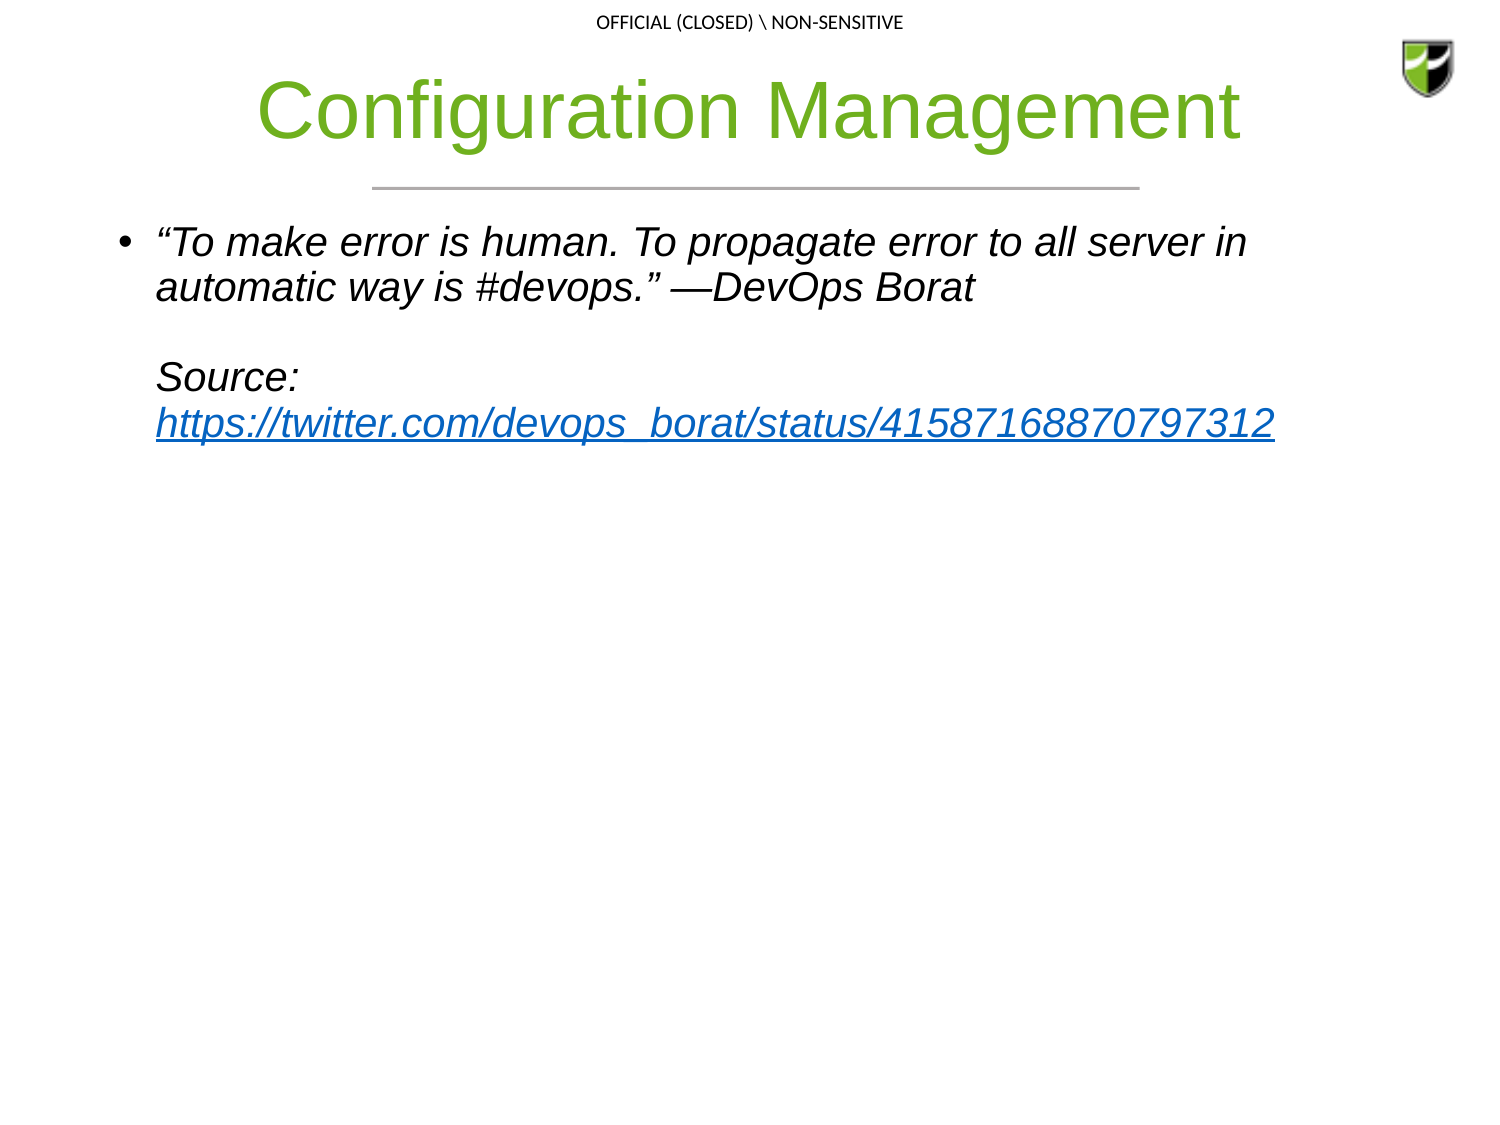

# Configuration Management
“To make error is human. To propagate error to all server in automatic way is #devops.” —DevOps Borat
Source: https://twitter.com/devops_borat/status/41587168870797312